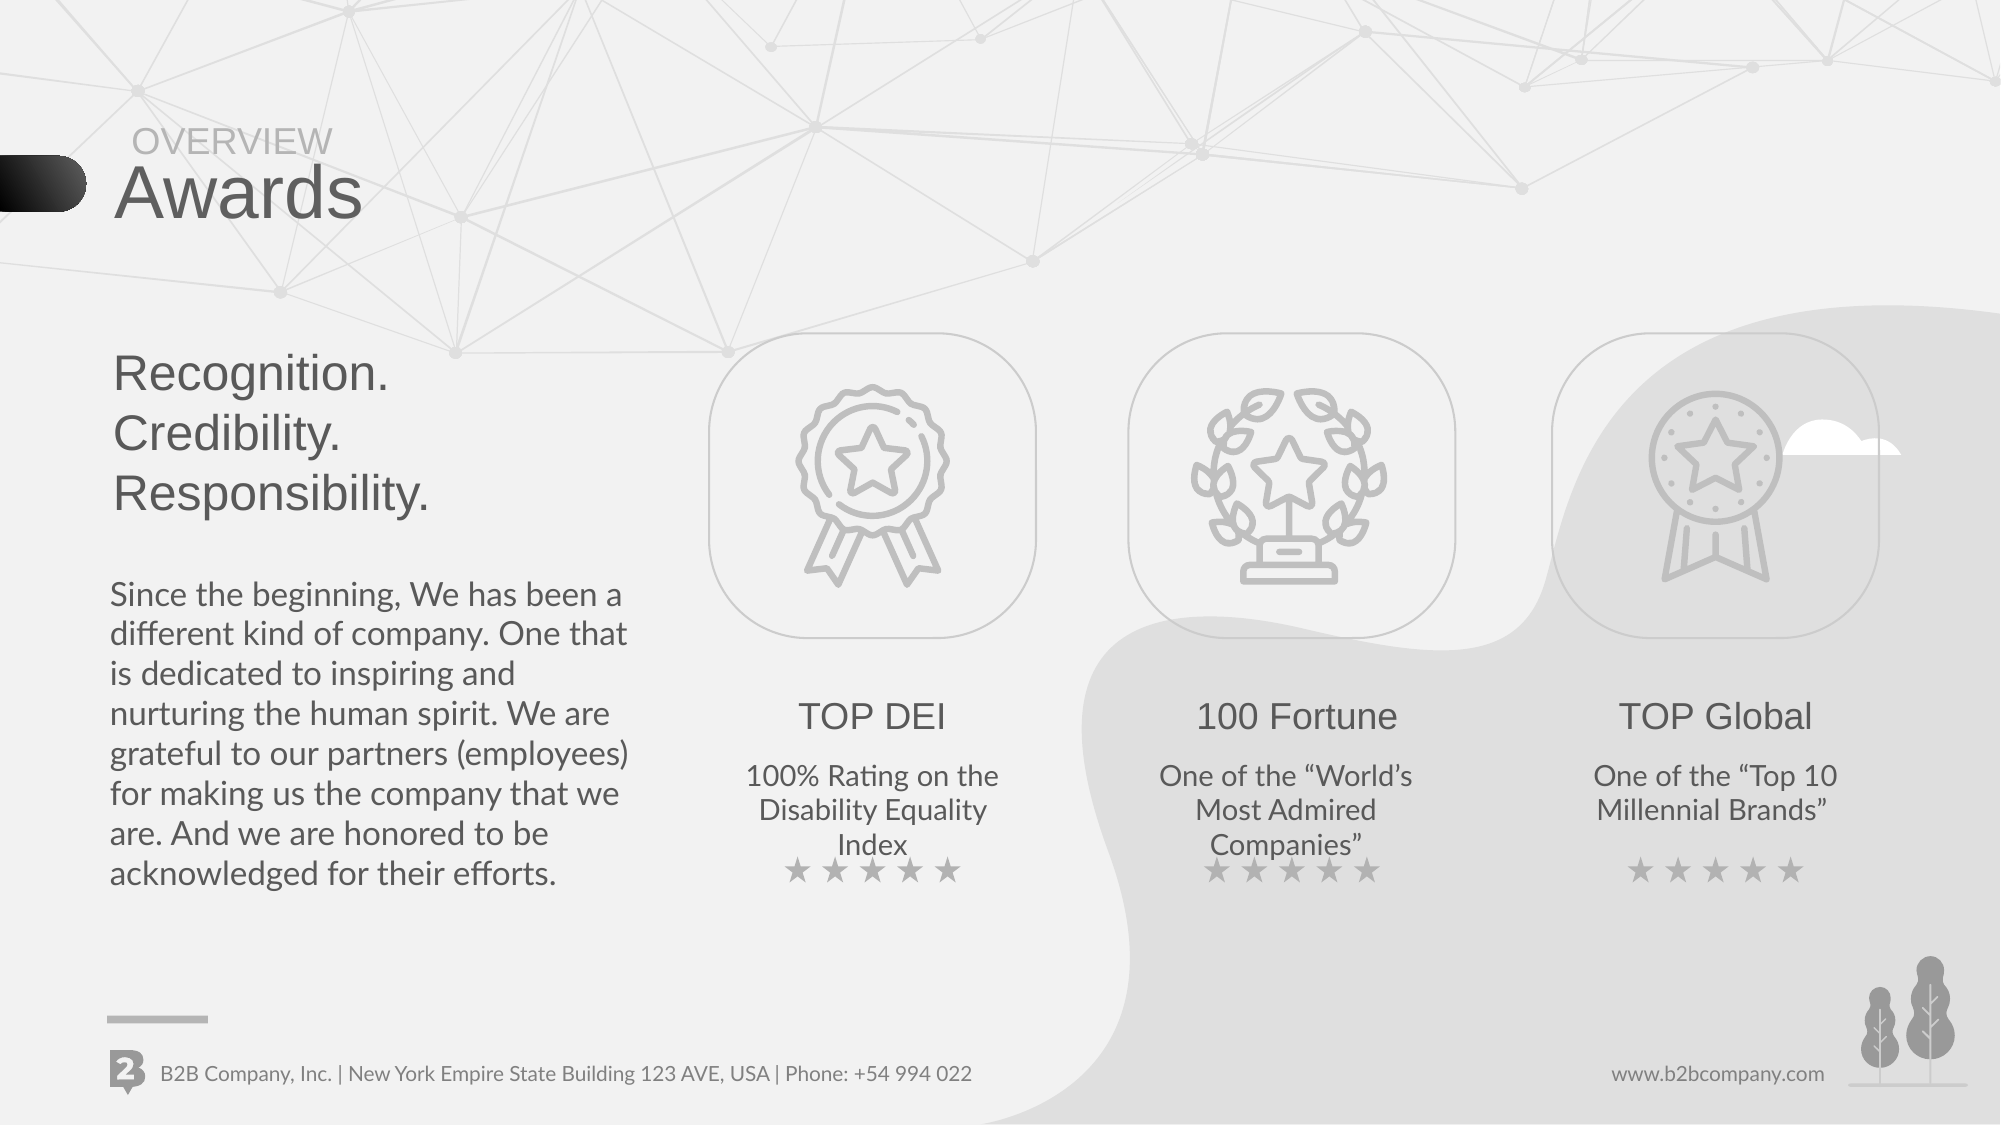

OVERVIEW
# Awards
Recognition.
Credibility.
Responsibility.

Since the beginning, We has been a different kind of company. One that is dedicated to inspiring and nurturing the human spirit. We are grateful to our partners (employees) for making us the company that we are. And we are honored to be acknowledged for their efforts.
TOP DEI
100 Fortune
TOP Global
100% Rating on the Disability Equality Index
One of the “World’s Most Admired Companies”
One of the “Top 10 Millennial Brands”

B2B Company, Inc. | New York Empire State Building 123 AVE, USA | Phone: +54 994 022